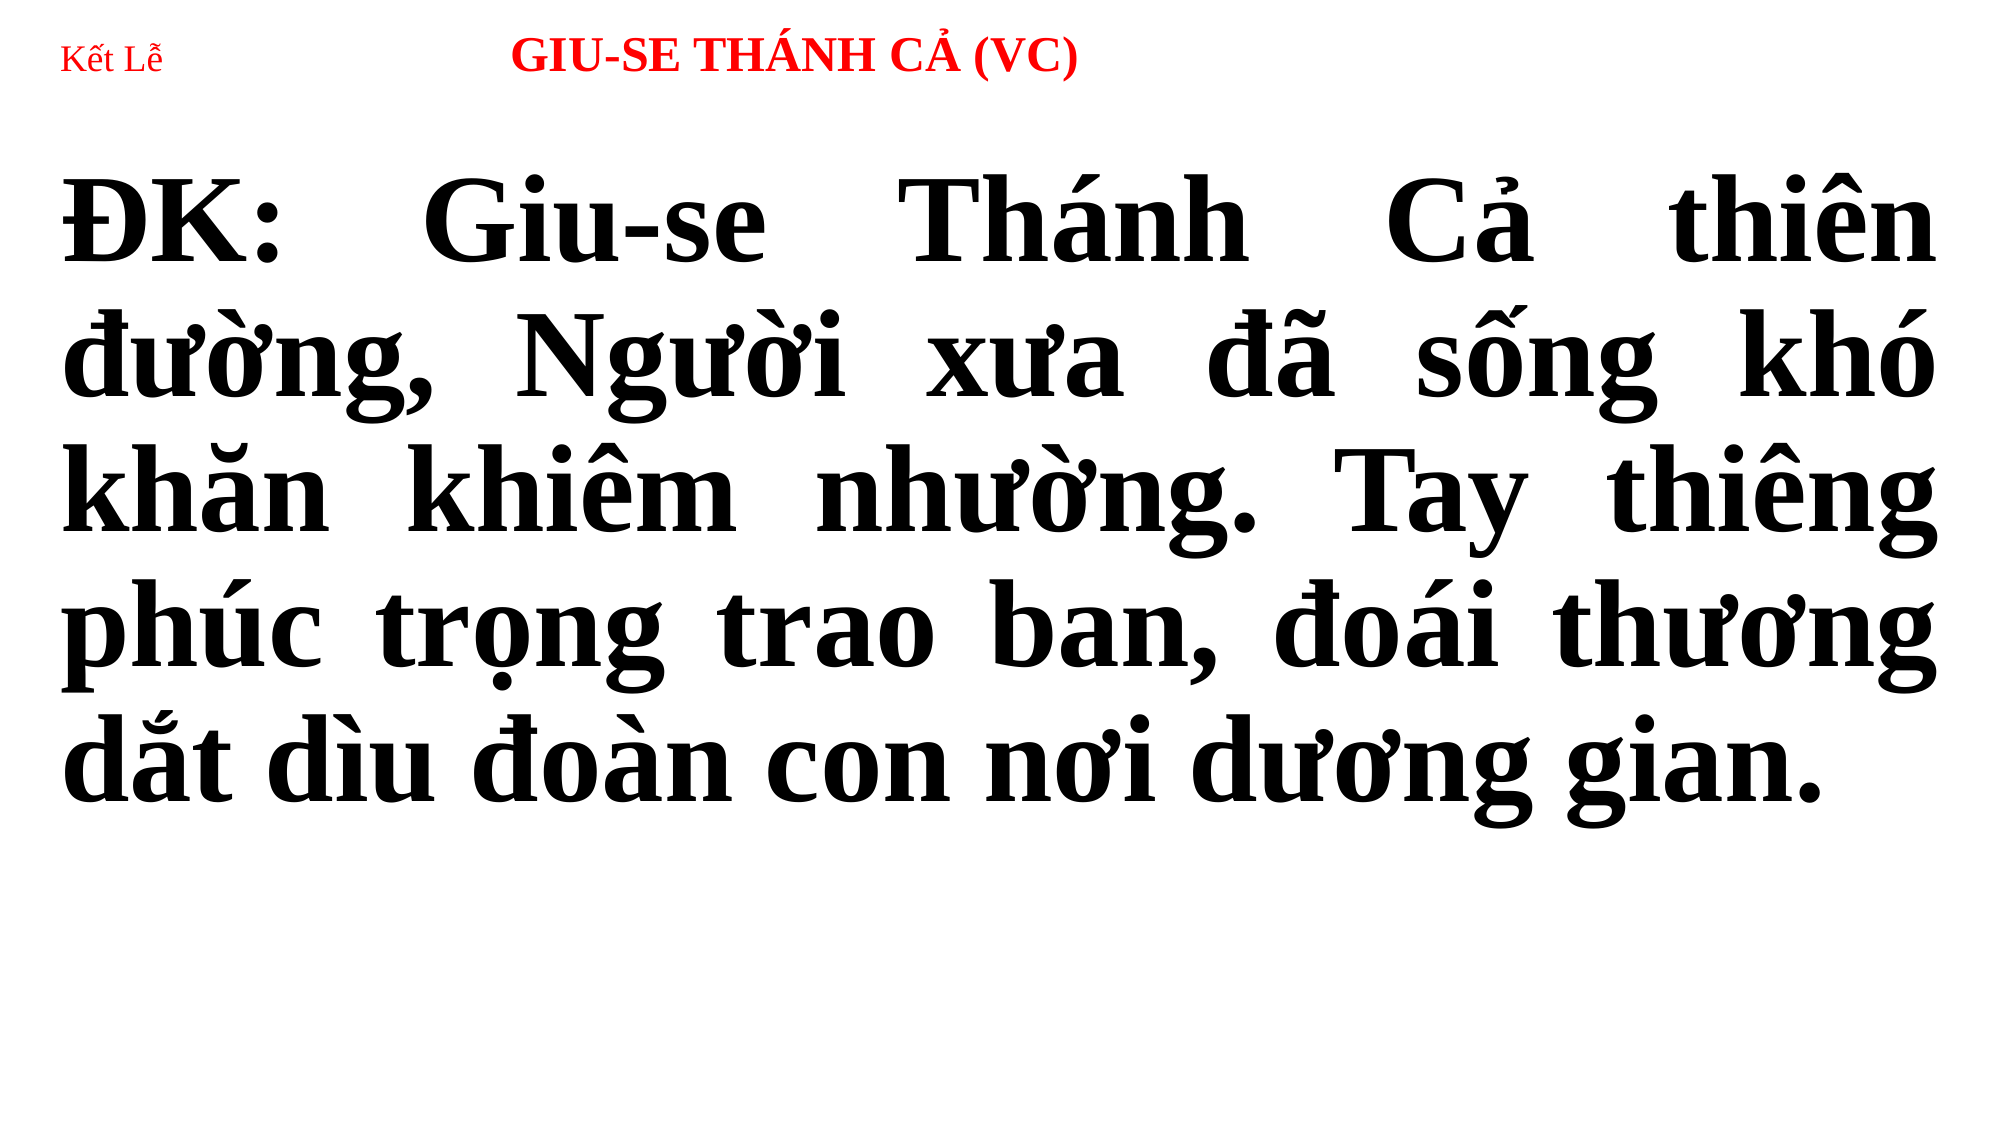

# Kết Lễ                    		GIU-SE THÁNH CẢ (VC)
ĐK: Giu-se Thánh Cả thiên đường, Người xưa đã sống khó khăn khiêm nhường. Tay thiêng phúc trọng trao ban, đoái thương dắt dìu đoàn con nơi dương gian.